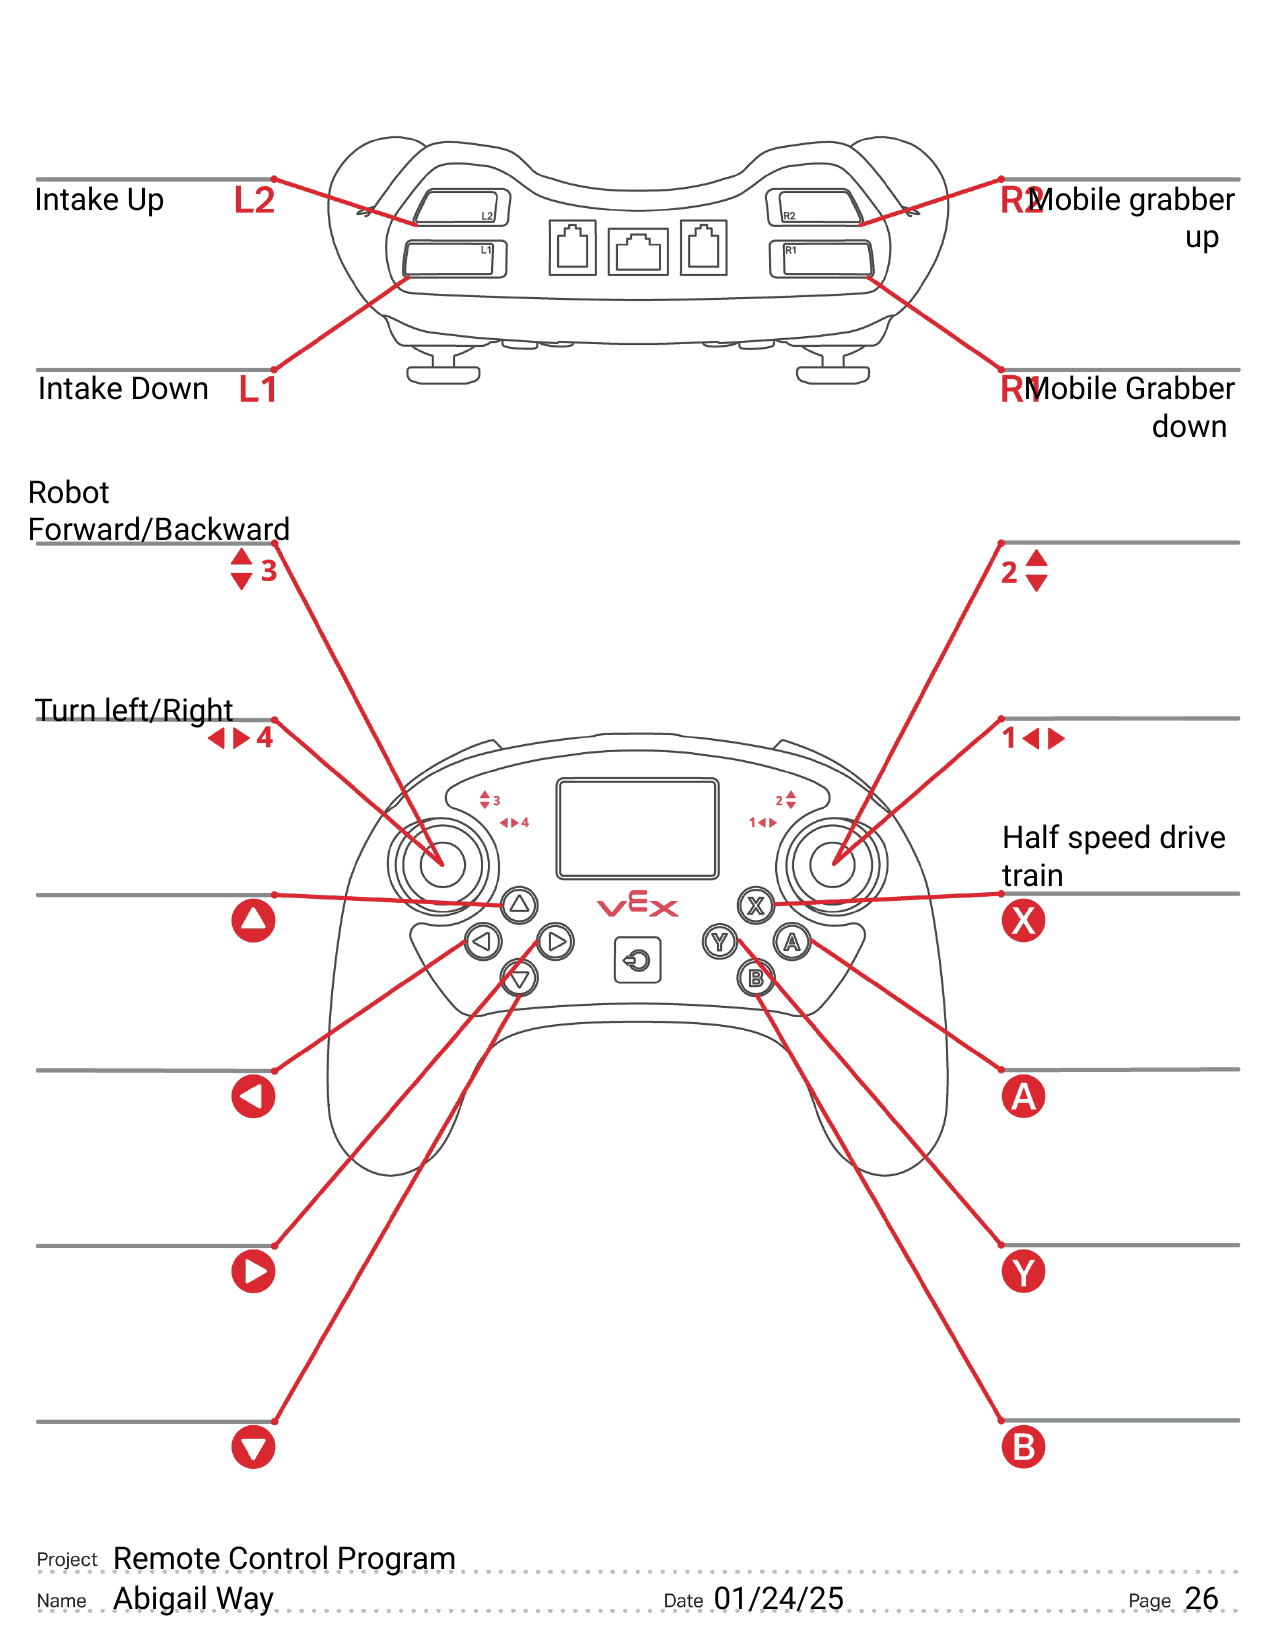

Intake Up
Mobile grabber up
Intake Down
Mobile Grabber down
Robot Forward/Backward

Turn left/Right
Half speed drive train

# Remote Control Program
01/24/25
26
Abigail Way